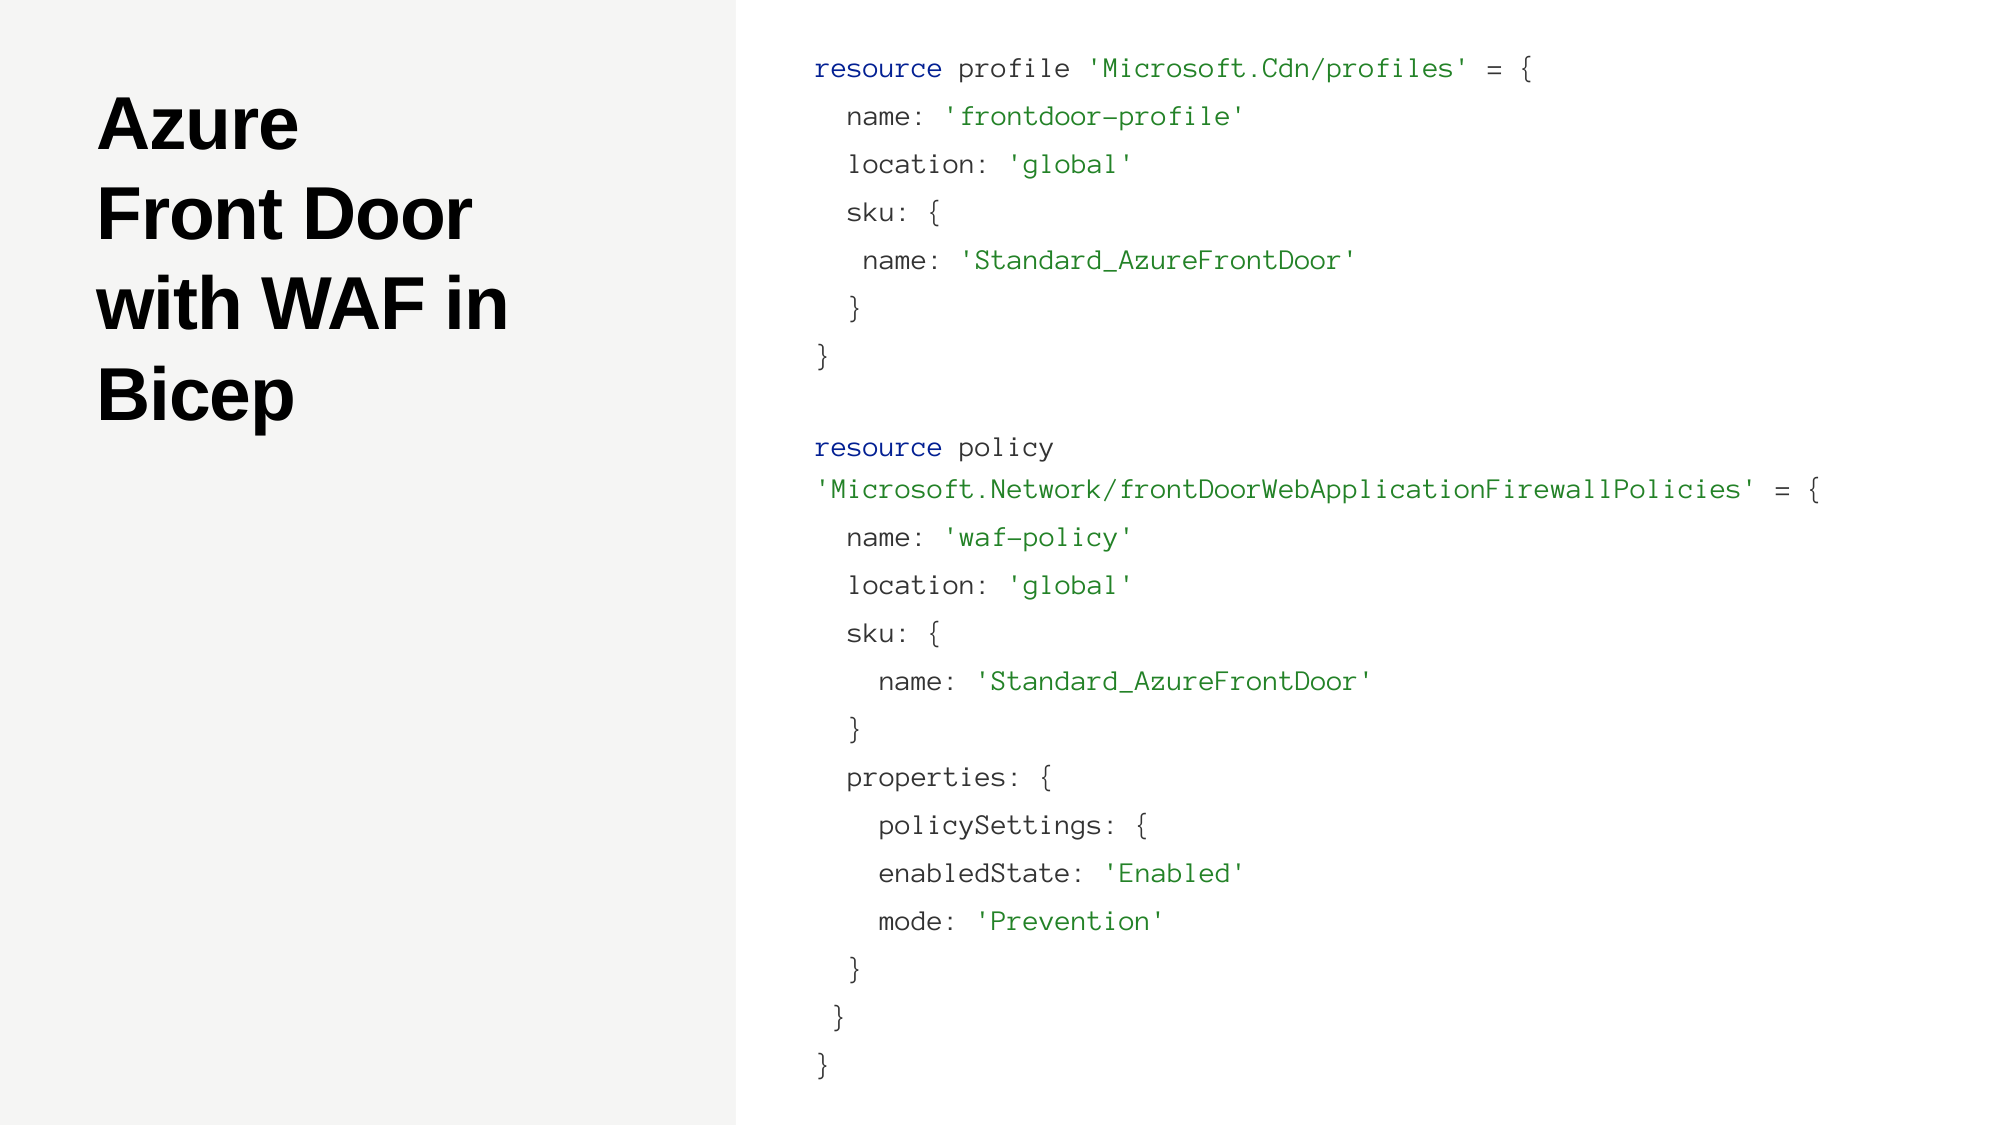

resource profile 'Microsoft.Cdn/profiles' = {
  name: 'frontdoor-profile'
  location: 'global'
  sku: {
   name: 'Standard_AzureFrontDoor'
  }
}
resource policy 'Microsoft.Network/frontDoorWebApplicationFirewallPolicies' = {
  name: 'waf-policy'
  location: 'global'
  sku: {
    name: 'Standard_AzureFrontDoor'
  }
  properties: {
    policySettings: {
    enabledState: 'Enabled'
    mode: 'Prevention'
  }
 }
}

# Azure Front Door with WAF in Bicep